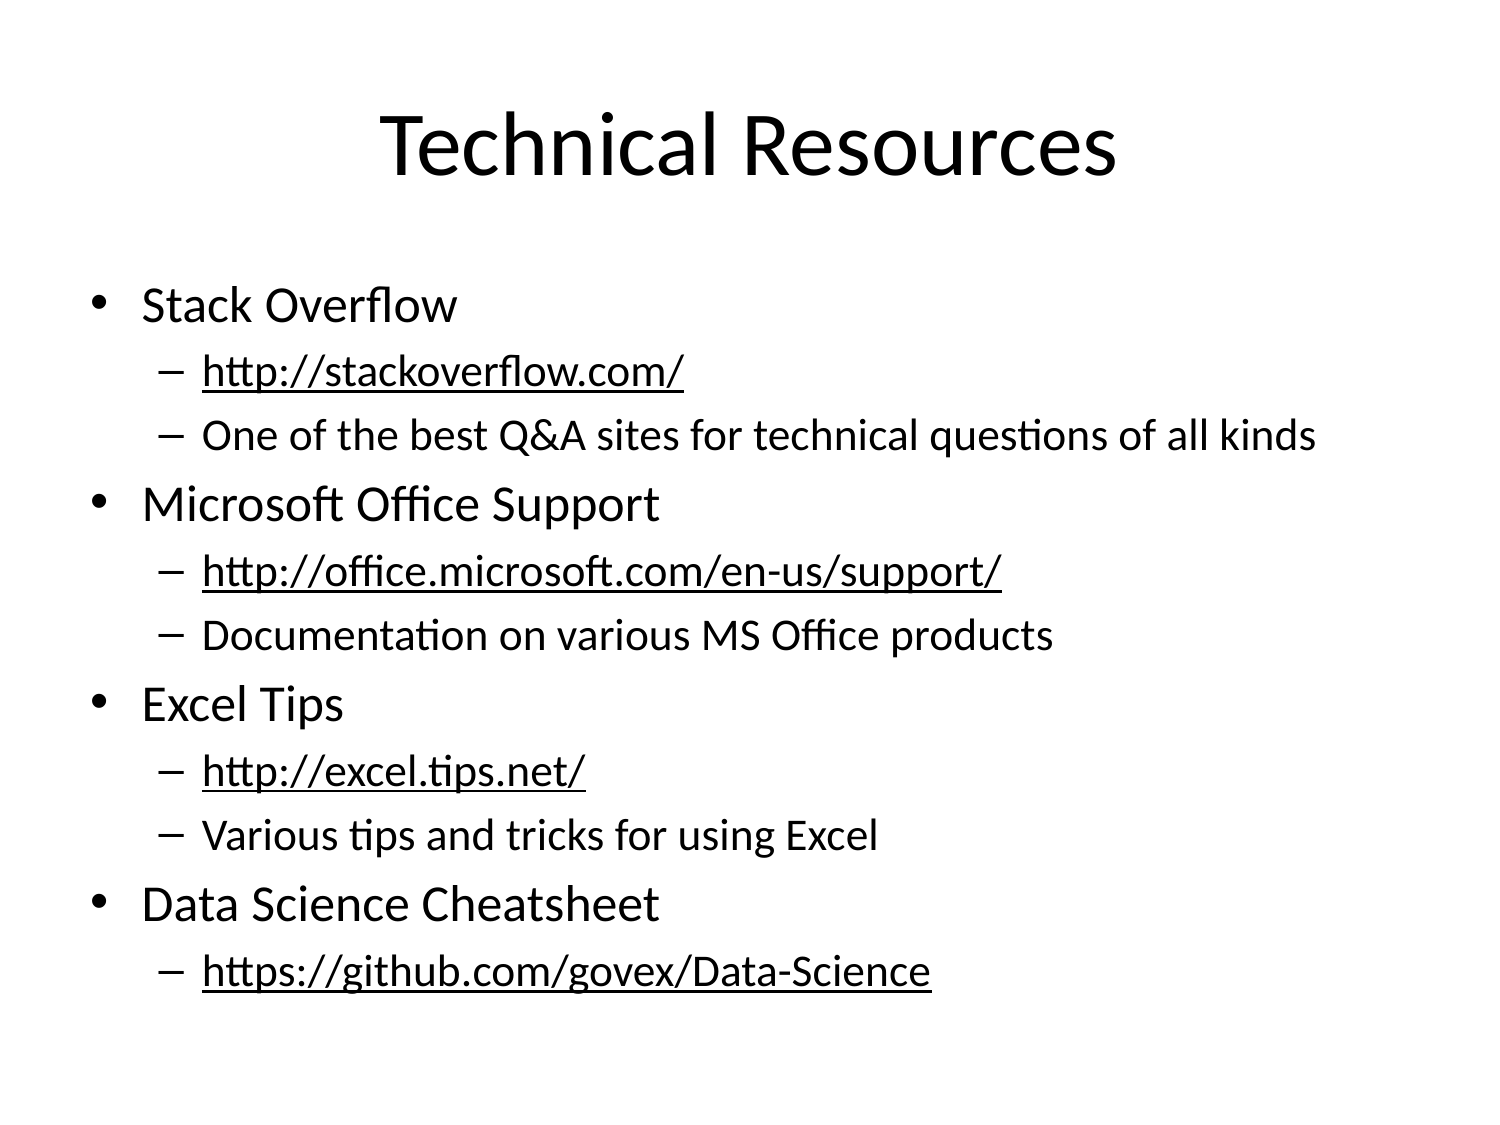

# Technical Resources
Stack Overflow
http://stackoverflow.com/
One of the best Q&A sites for technical questions of all kinds
Microsoft Office Support
http://office.microsoft.com/en-us/support/
Documentation on various MS Office products
Excel Tips
http://excel.tips.net/
Various tips and tricks for using Excel
Data Science Cheatsheet
https://github.com/govex/Data-Science